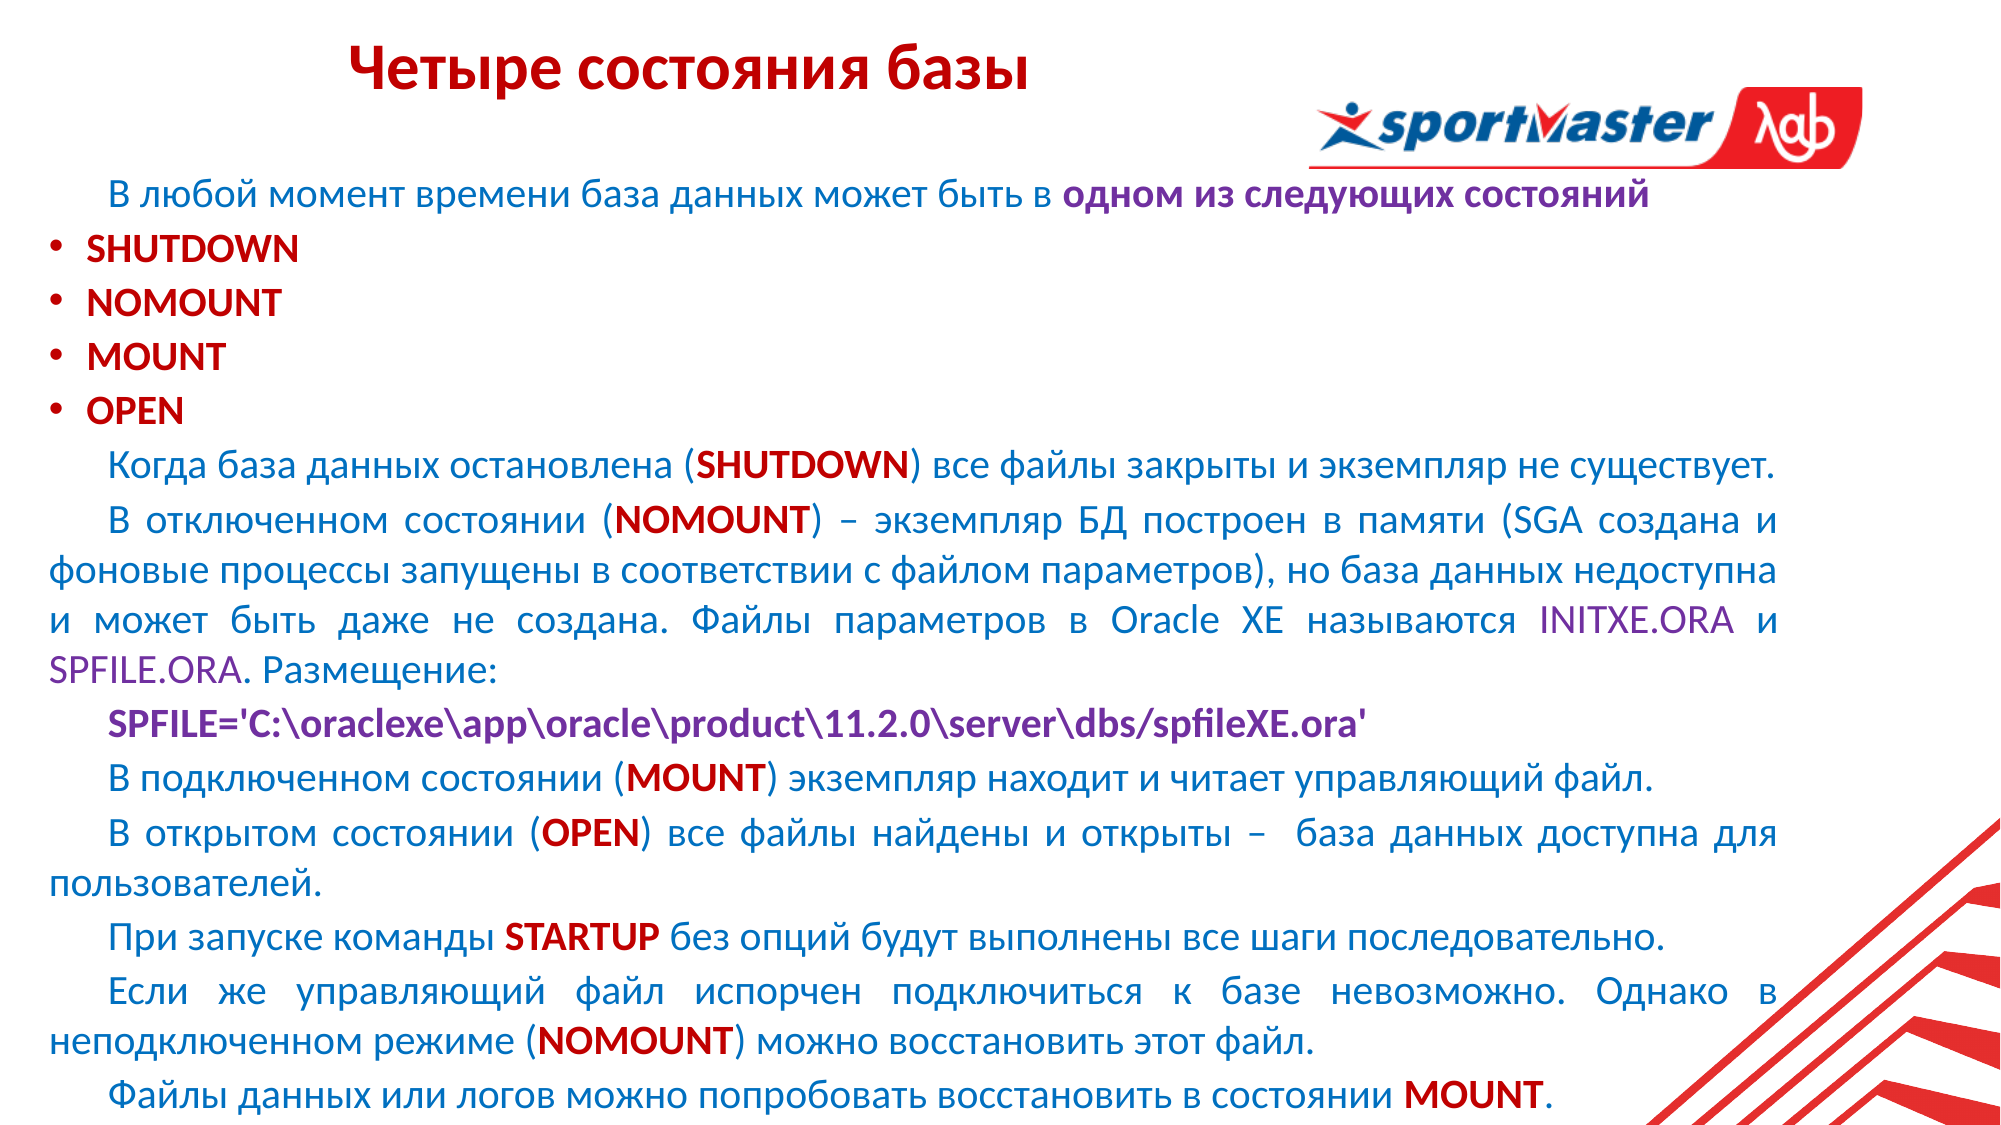

Четыре состояния базы
В любой момент времени база данных может быть в одном из следующих состояний
SHUTDOWN
NOMOUNT
MOUNT
OPEN
Когда база данных остановлена (SHUTDOWN) все файлы закрыты и экземпляр не существует.
В отключенном состоянии (NOMOUNT) – экземпляр БД построен в памяти (SGA создана и фоновые процессы запущены в соответствии с файлом параметров), но база данных недоступна и может быть даже не создана. Файлы параметров в Oracle XE называются INITXE.ORA и SPFILE.ORA. Размещение:
SPFILE='C:\oraclexe\app\oracle\product\11.2.0\server\dbs/spfileXE.ora'
В подключенном состоянии (MOUNT) экземпляр находит и читает управляющий файл.
В открытом состоянии (OPEN) все файлы найдены и открыты –  база данных доступна для пользователей.
При запуске команды STARTUP без опций будут выполнены все шаги последовательно.
Если же управляющий файл испорчен подключиться к базе невозможно. Однако в неподключенном режиме (NOMOUNT) можно восстановить этот файл.
Файлы данных или логов можно попробовать восстановить в состоянии MOUNT.